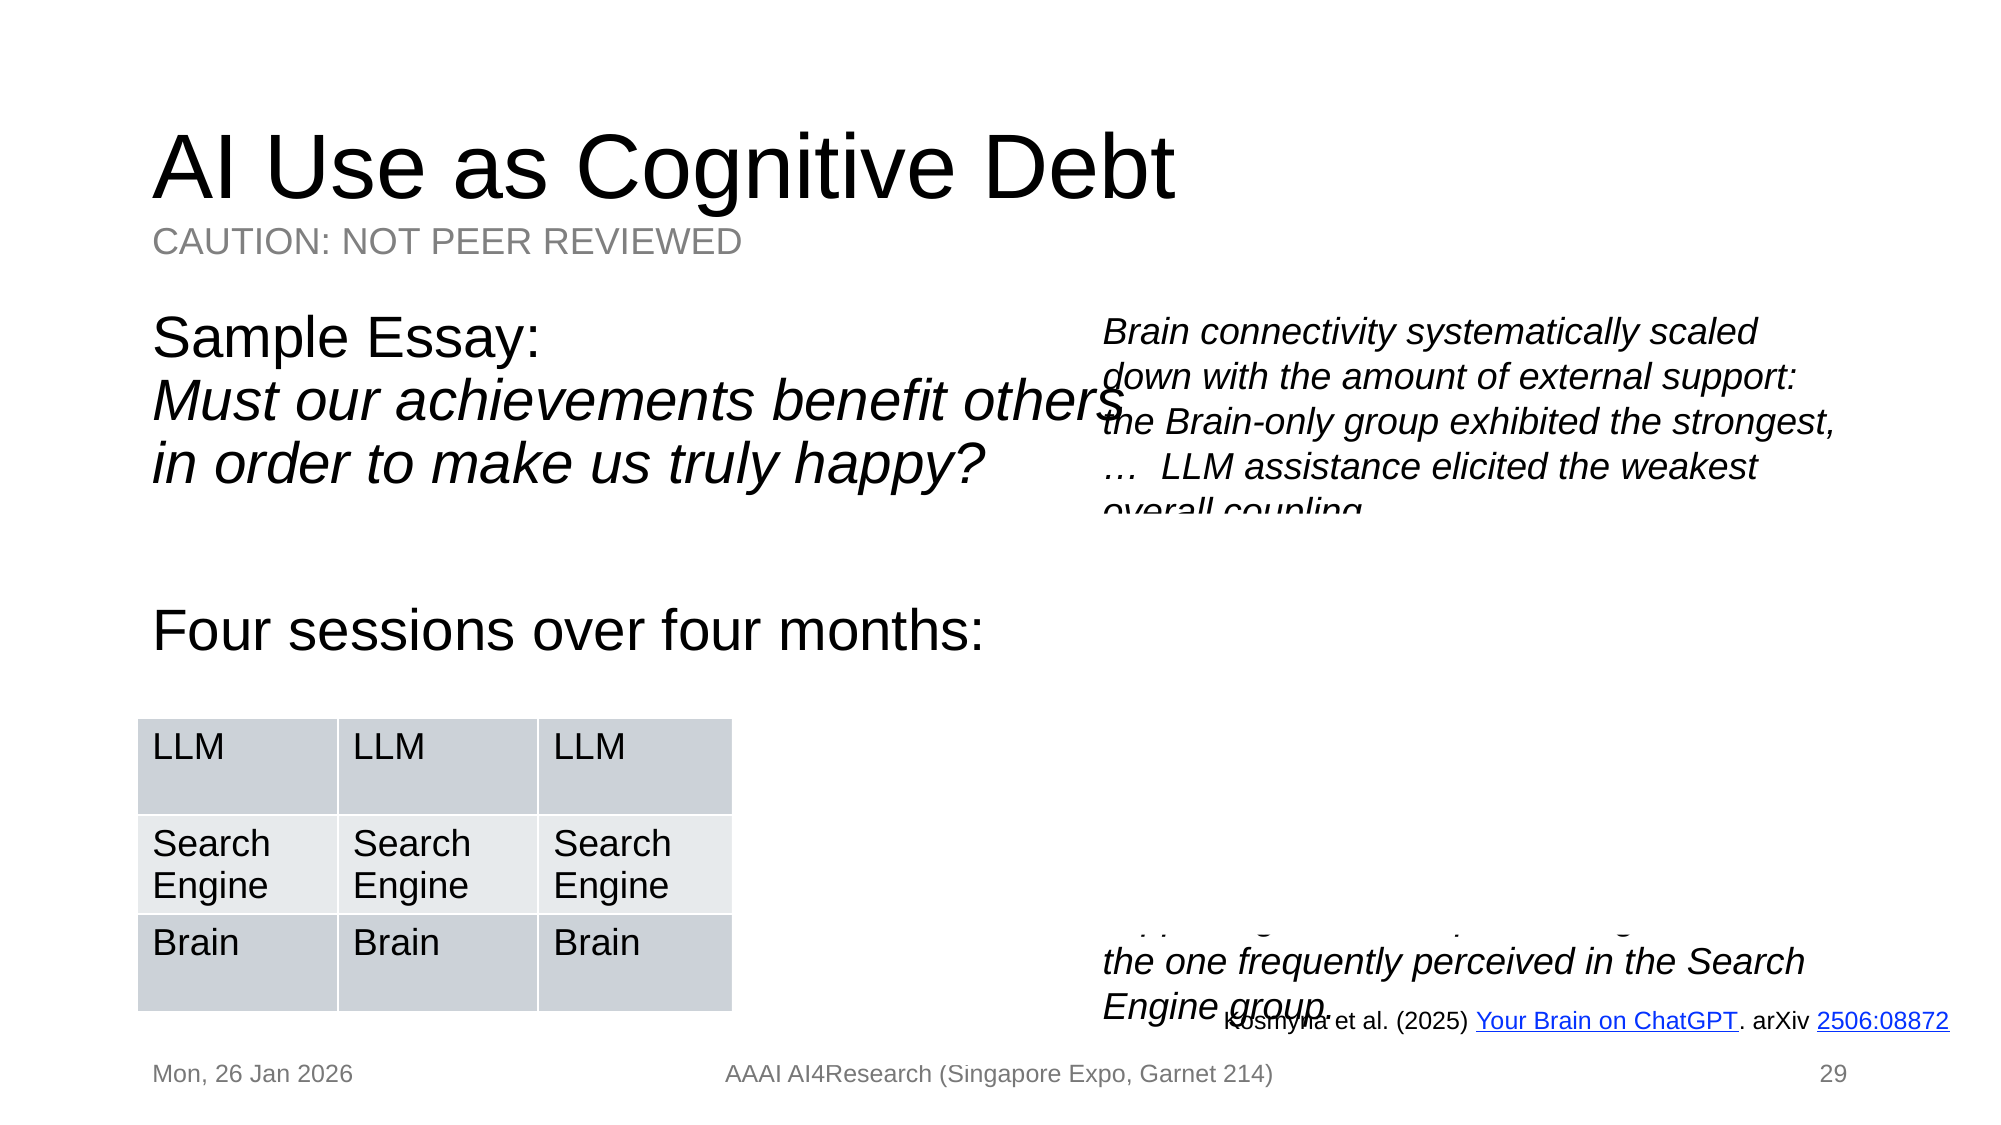

# AI Use as Cognitive Debt
CAUTION: NOT PEER REVIEWED
Sample Essay:
Must our achievements benefit others
in order to make us truly happy?

Four sessions over four months:

Brain connectivity systematically scaled down with the amount of external support: the Brain‑only group exhibited the strongest, …  LLM assistance elicited the weakest overall coupling.

In session 4, LLM-to-Brain participants showed weaker neural connectivity and under-engagement of alpha and beta networks; and the Brain-to-LLM participants demonstrated higher memory recall, and re‑engagement of widespread occipito-parietal and prefrontal nodes, likely supporting the visual processing, similar to the one frequently perceived in the Search Engine group.

| LLM | LLM | LLM | Brain |
| --- | --- | --- | --- |
| Search Engine | Search Engine | Search Engine | N/A |
| Brain | Brain | Brain | LLM |
Kosmyna et al. (2025) Your Brain on ChatGPT. arXiv 2506:08872
Mon, 26 Jan 2026
AAAI AI4Research (Singapore Expo, Garnet 214)
29